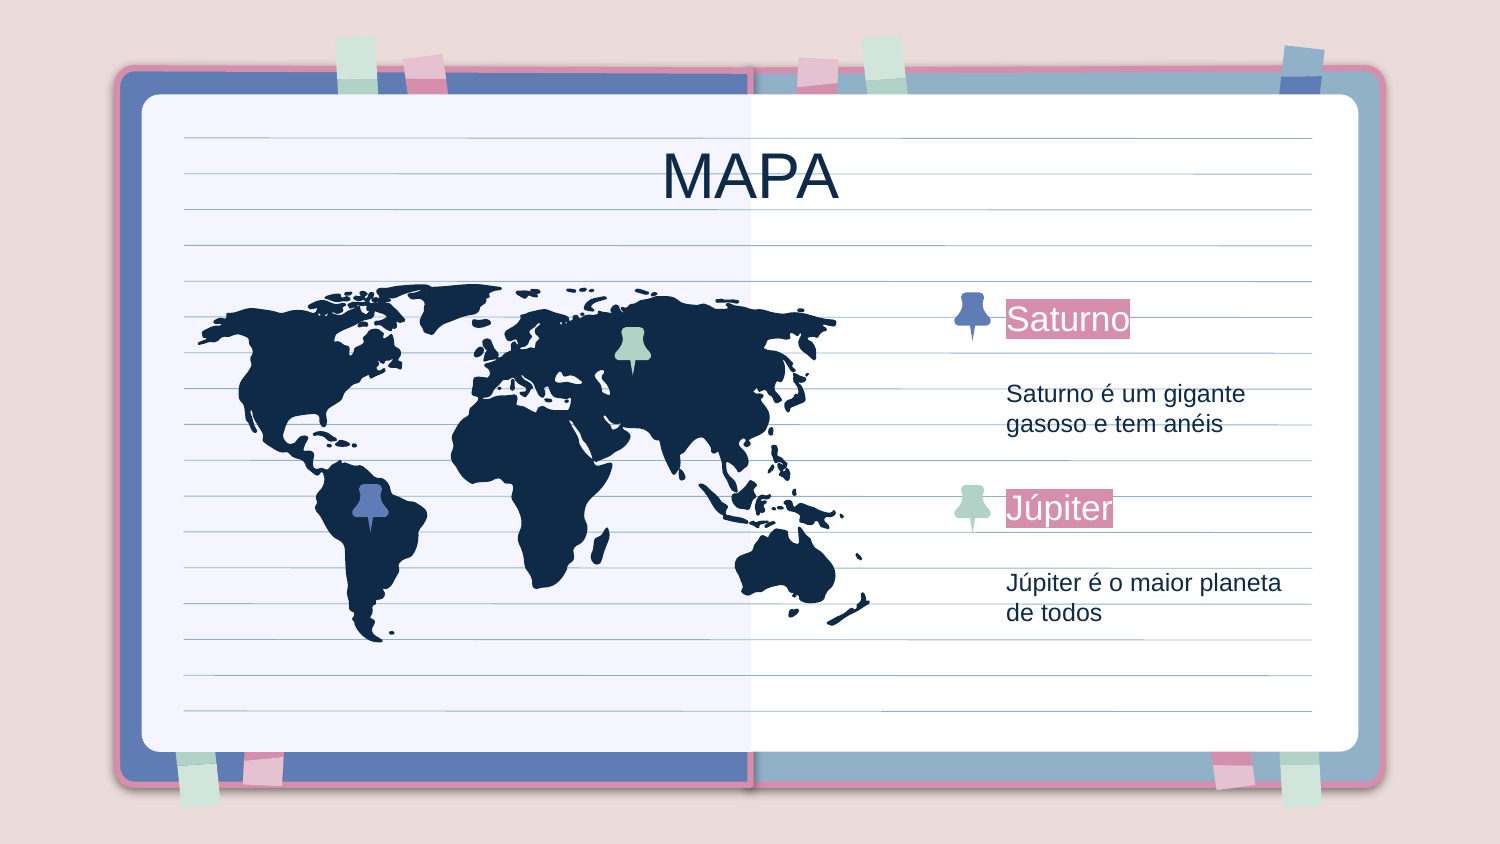

# MAPA

Saturno

Saturno é um gigante gasoso e tem anéis
Júpiter

Júpiter é o maior planeta de todos